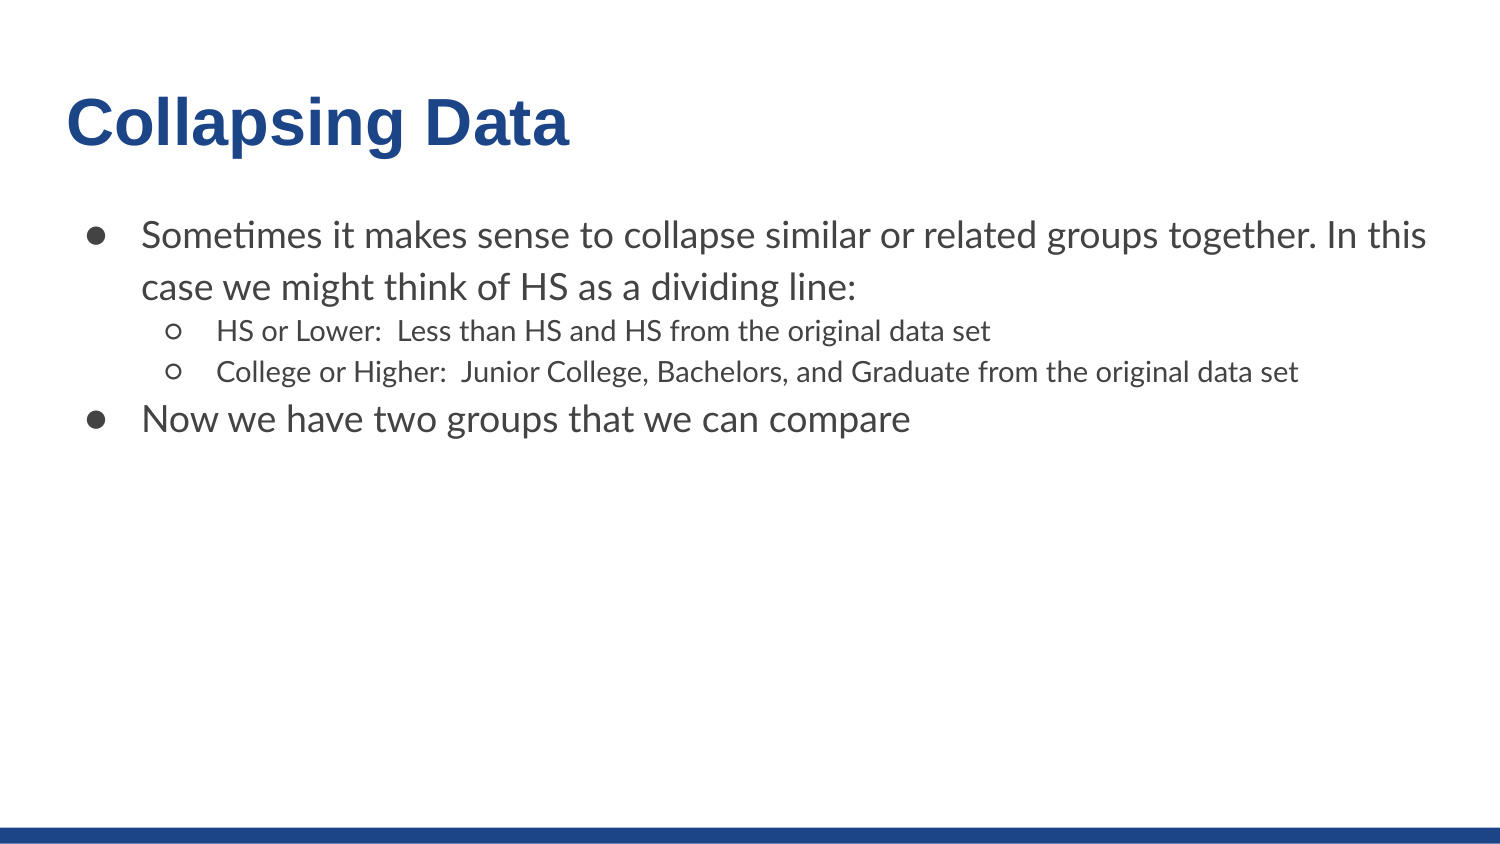

# Collapsing Data
Sometimes it makes sense to collapse similar or related groups together. In this case we might think of HS as a dividing line:
HS or Lower:  Less than HS and HS from the original data set
College or Higher:  Junior College, Bachelors, and Graduate from the original data set
Now we have two groups that we can compare